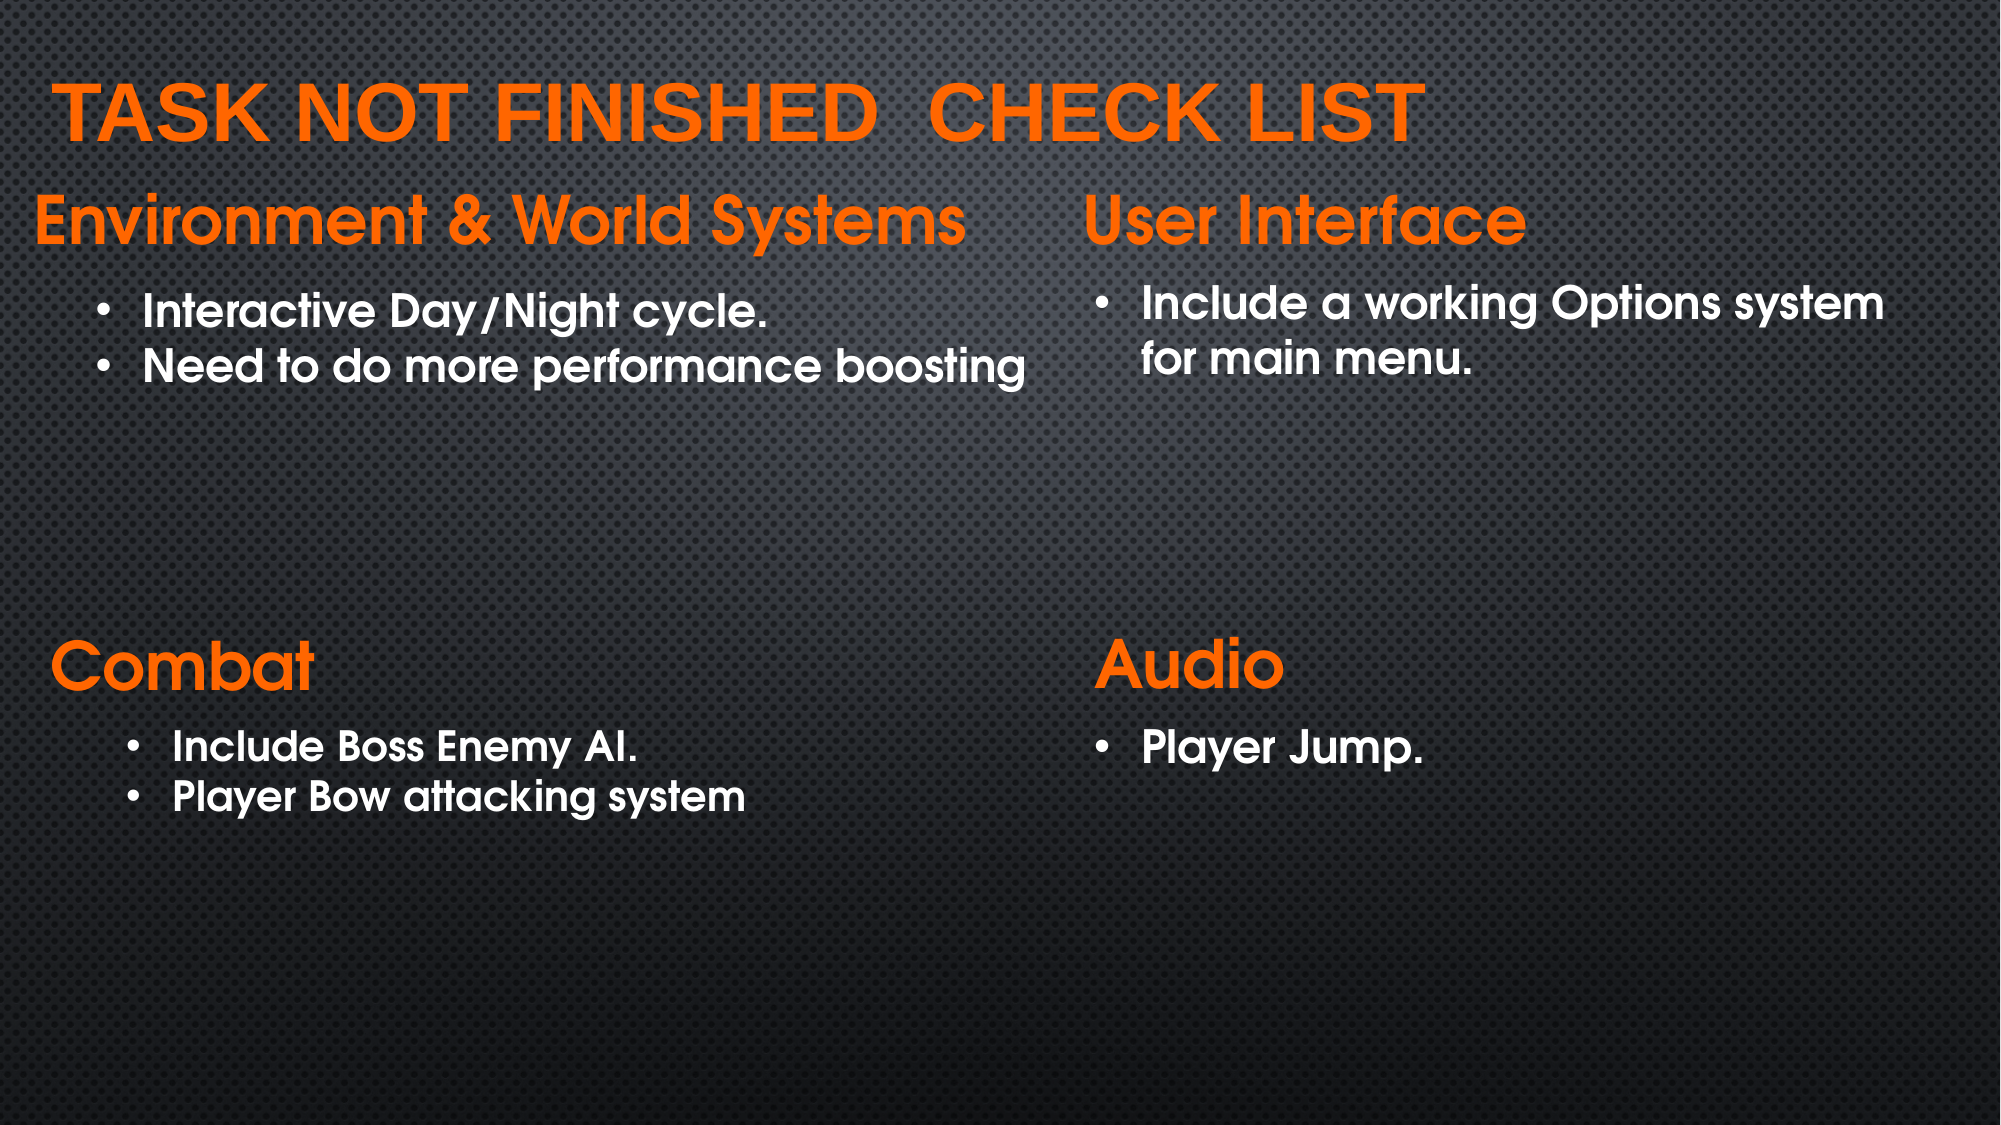

# Task Not Finished  Check list
Environment & World Systems
User Interface
Include a working Options system for main menu.
Interactive Day/Night cycle.
Need to do more performance boosting
Audio
Combat
Player Jump.

Include Boss Enemy AI.
Player Bow attacking system